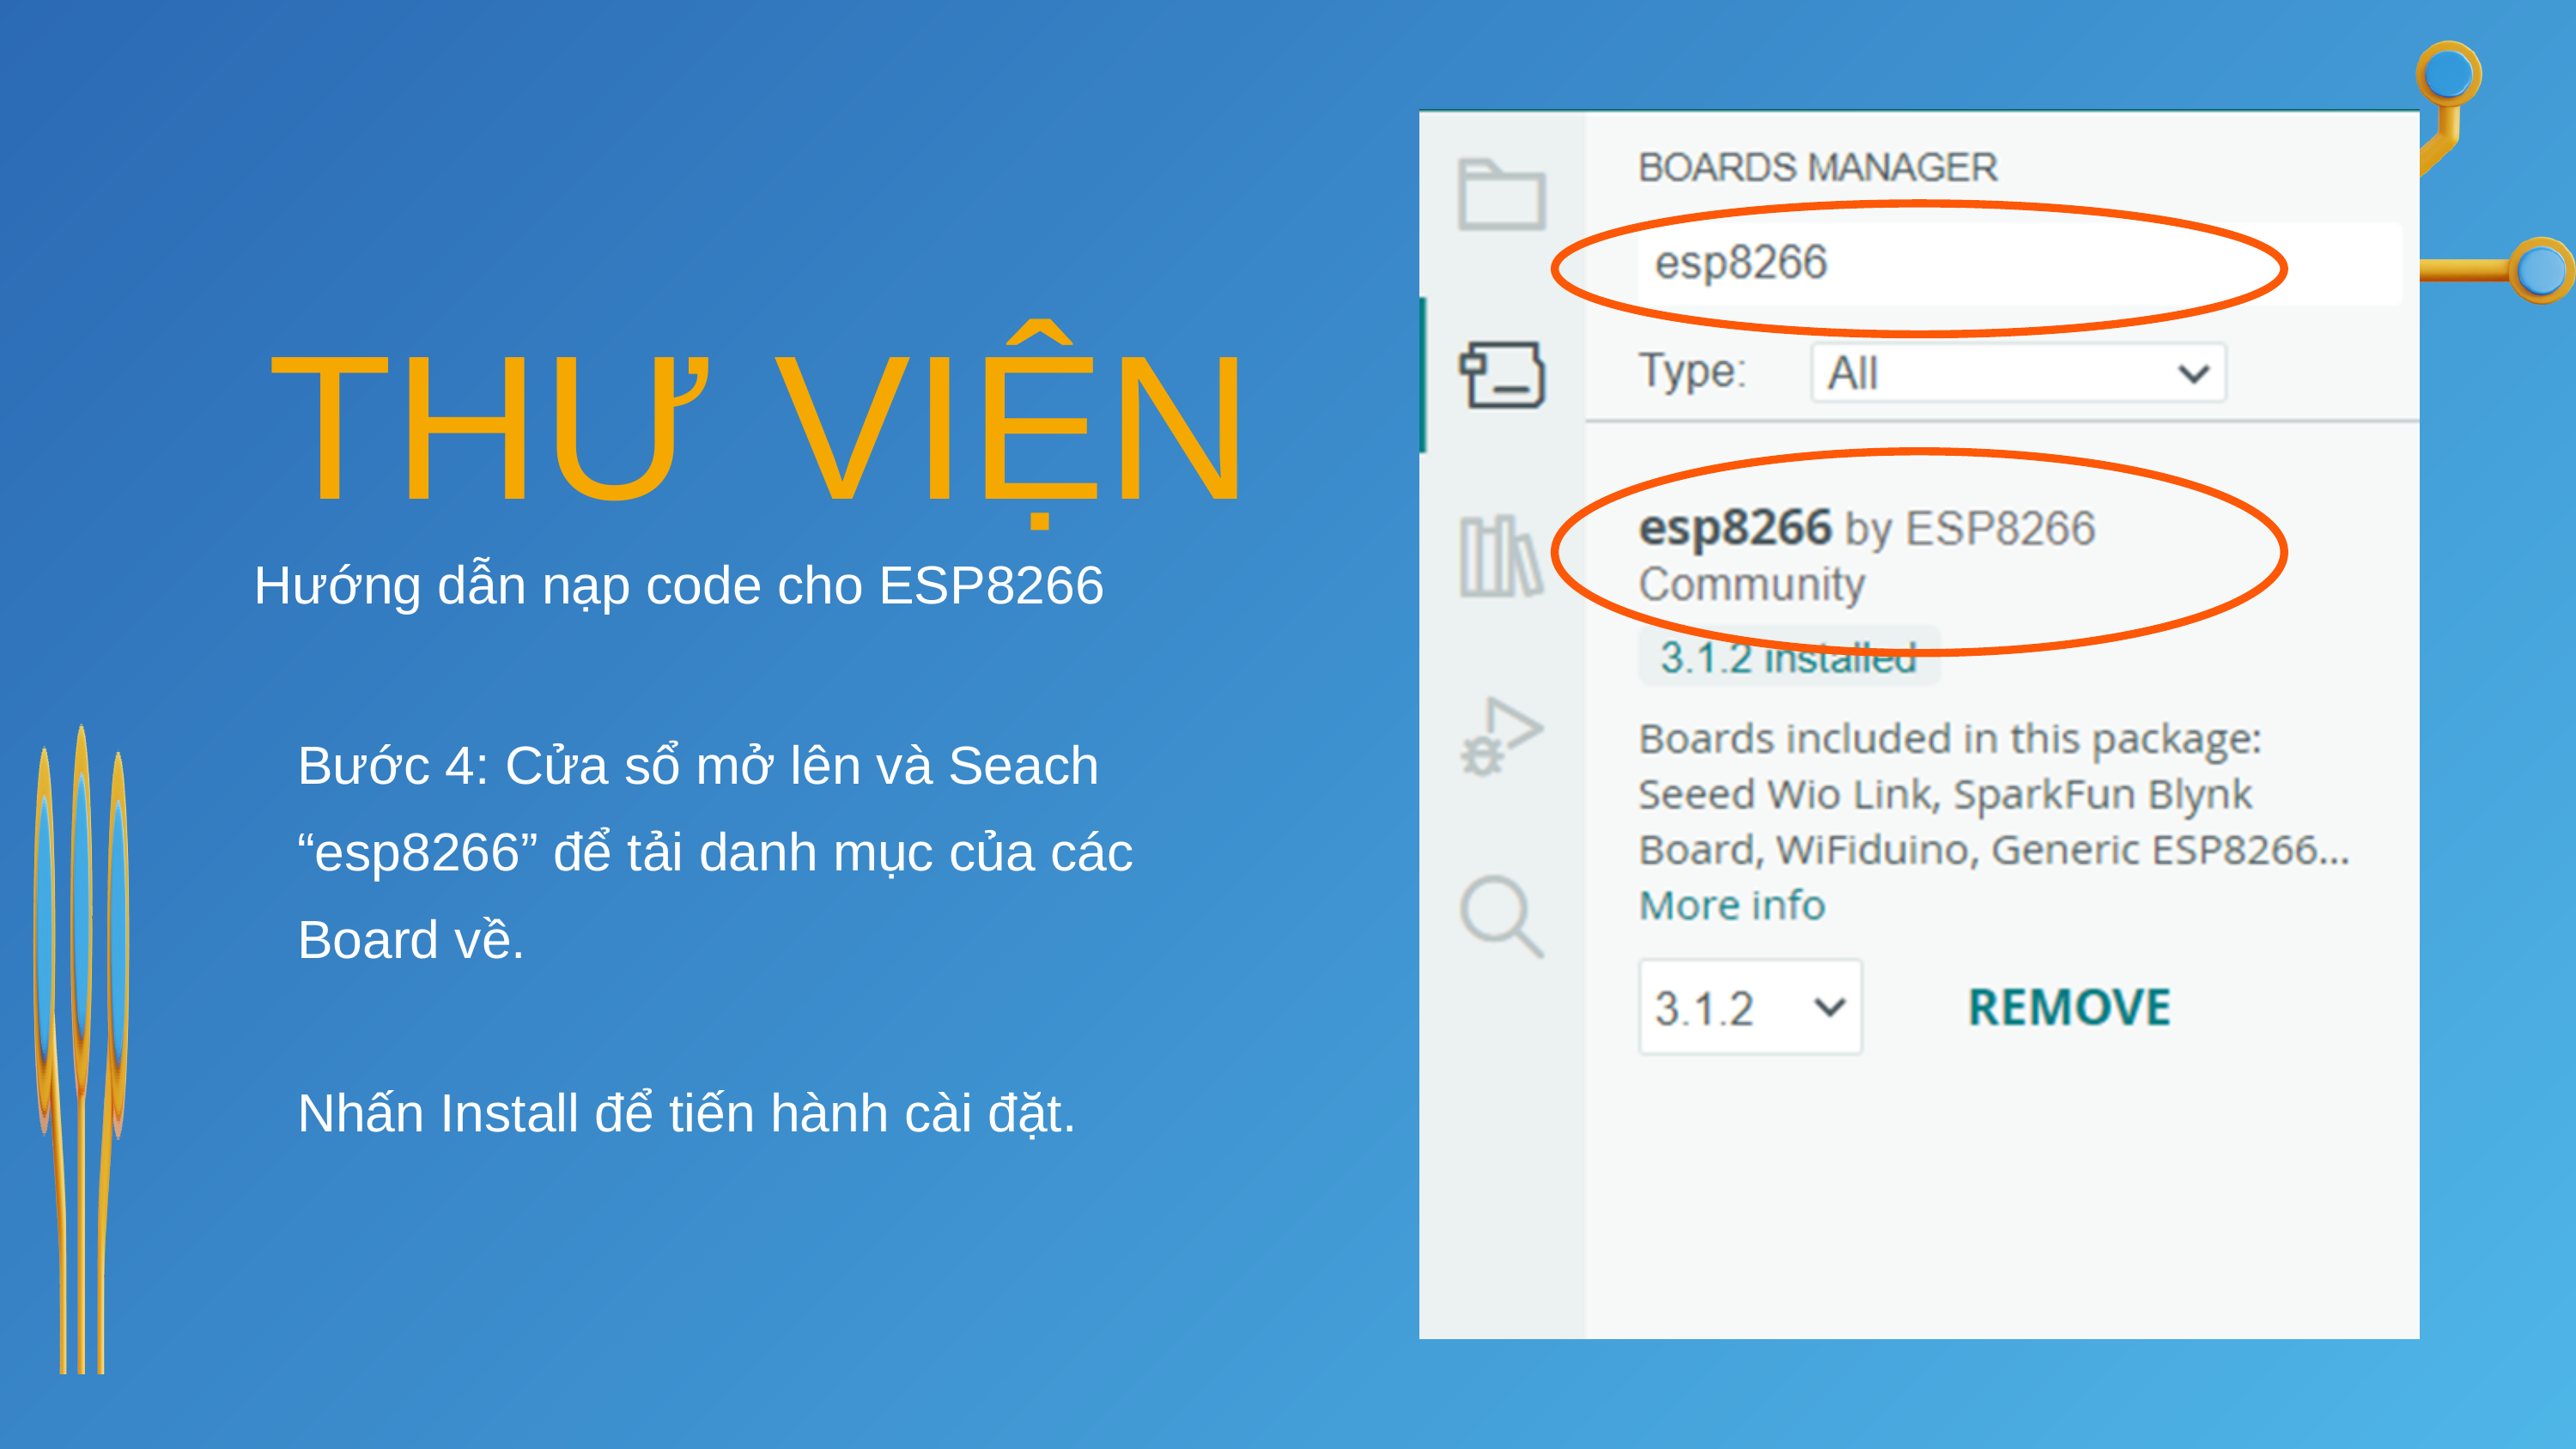

THƯ VIỆN

Hướng dẫn nạp code cho ESP8266
Bước 4: Cửa sổ mở lên và Seach “esp8266” để tải danh mục của các Board về.

Nhấn Install để tiến hành cài đặt.